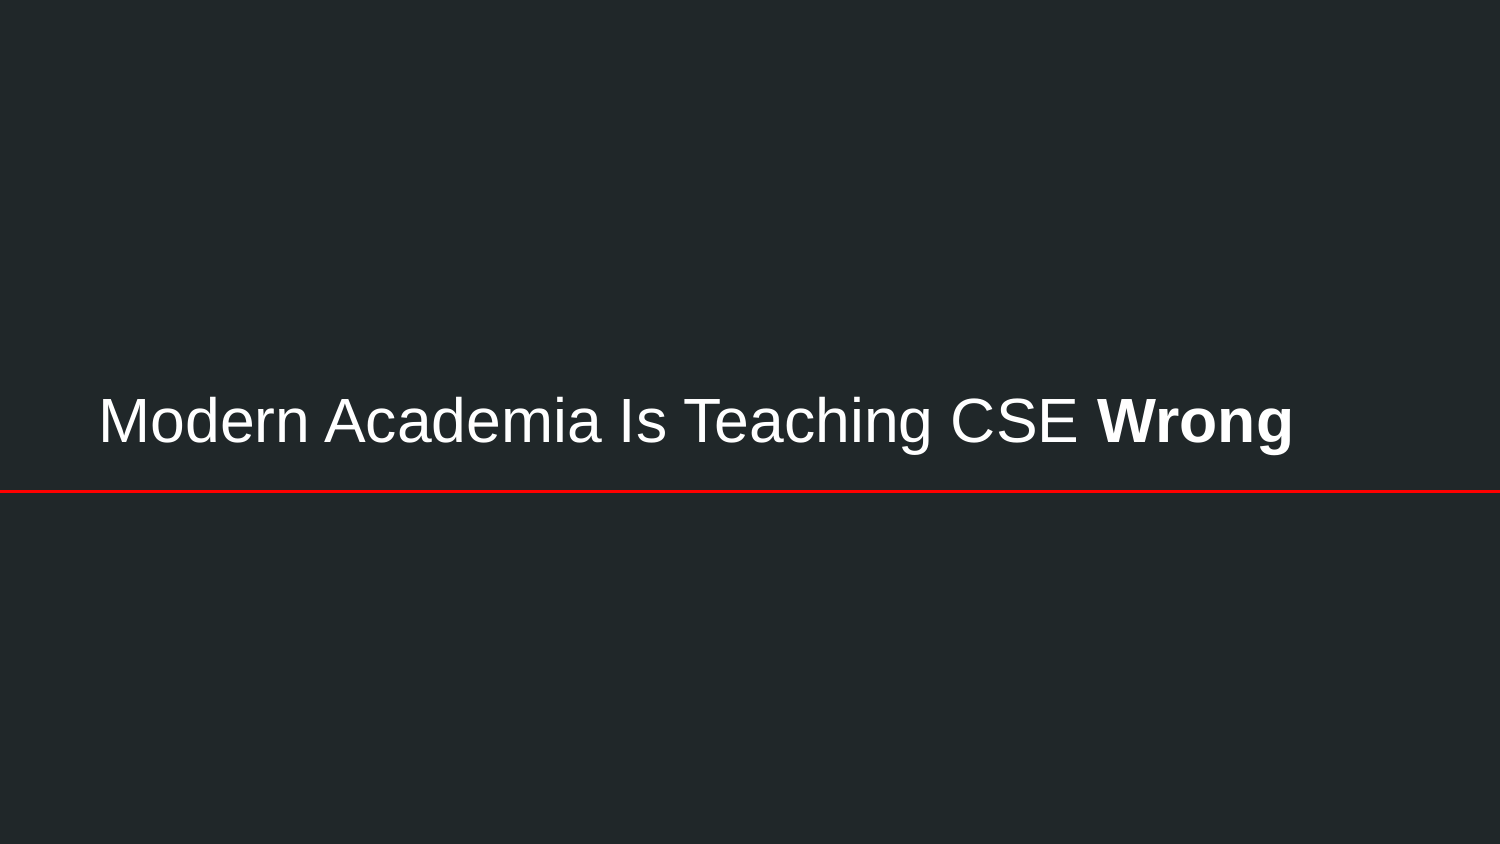

# Modern Academia Is Teaching CSE Wrong